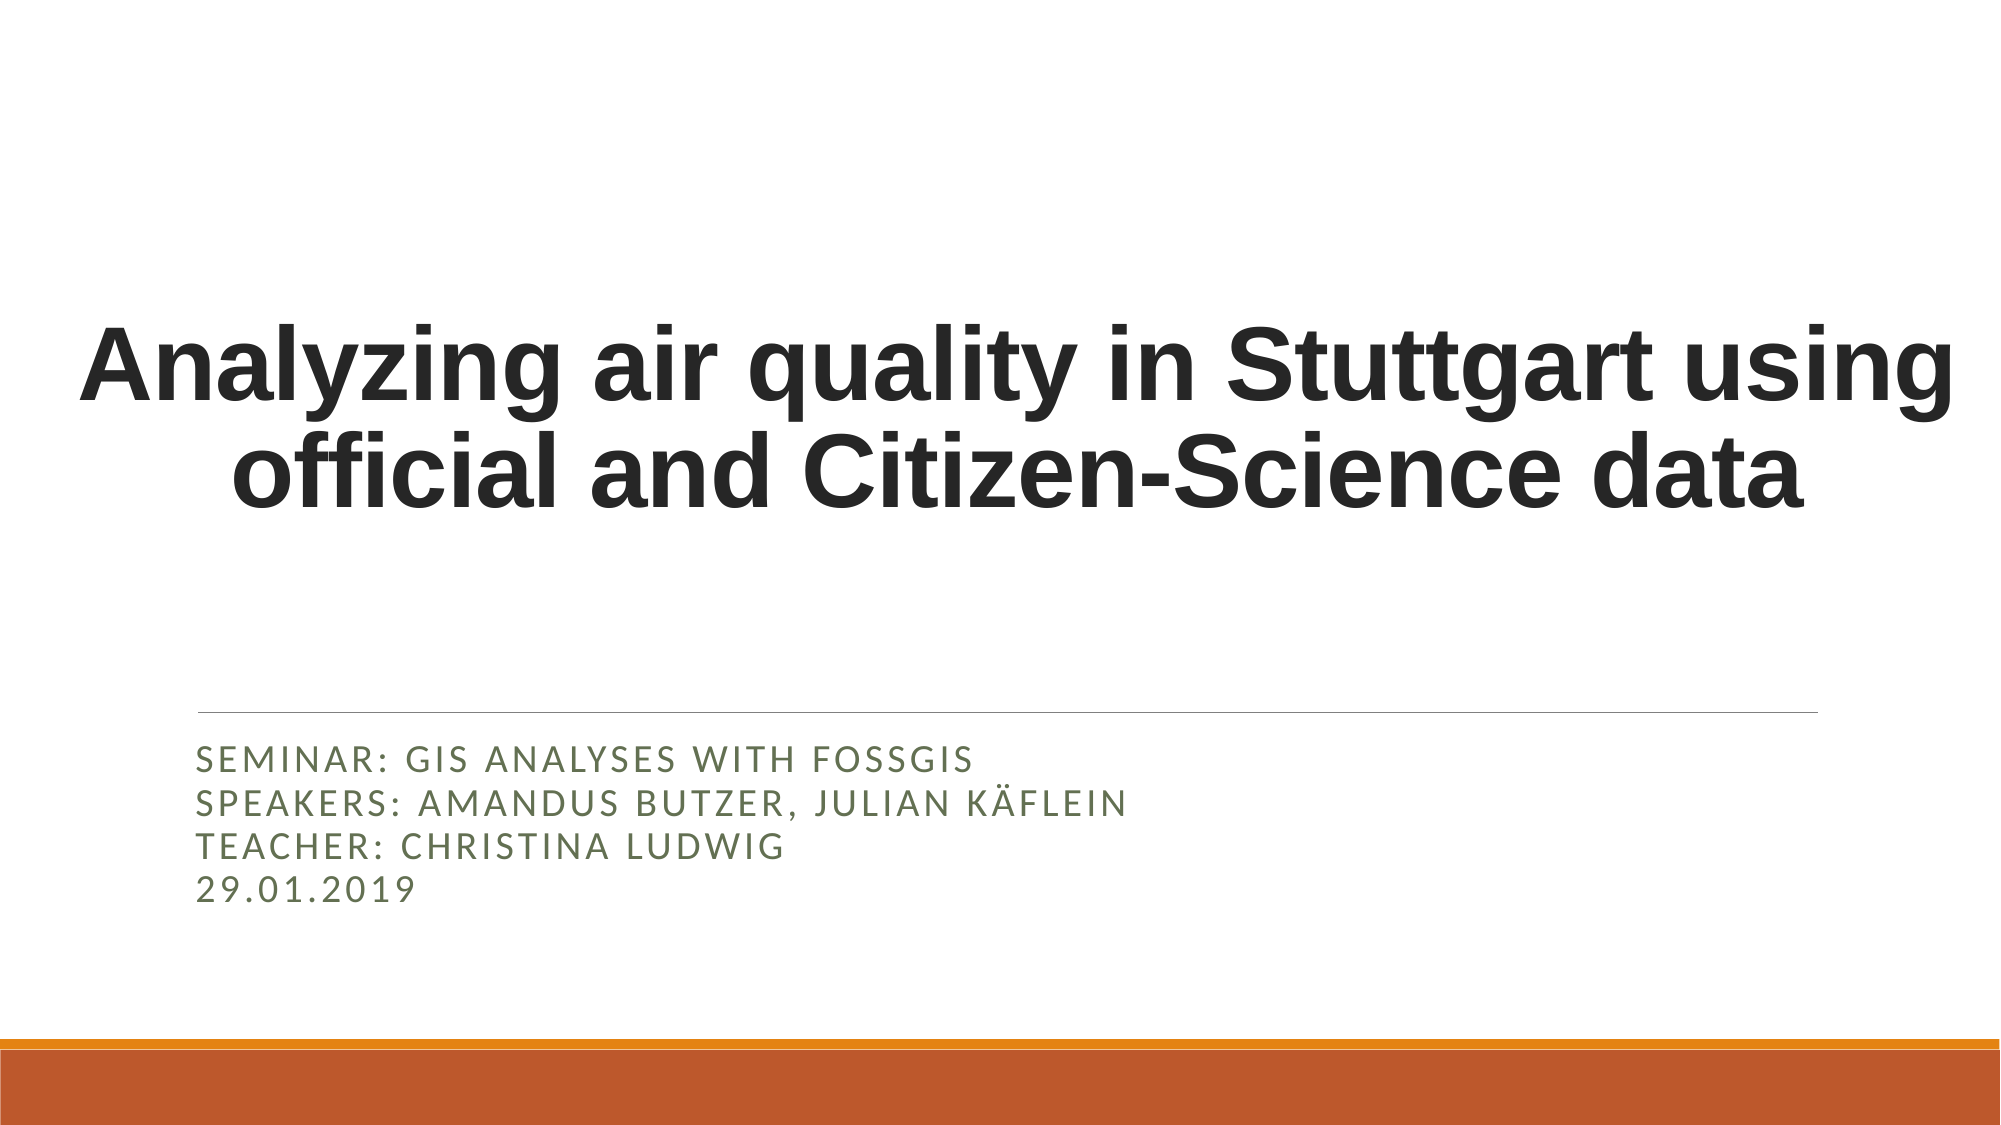

# Analyzing air quality in Stuttgart using official and Citizen-Science data
Seminar: GIS Analyses with FOSSGIS
Speakers: Amandus Butzer, Julian Käflein
Teacher: Christina Ludwig
29.01.2019